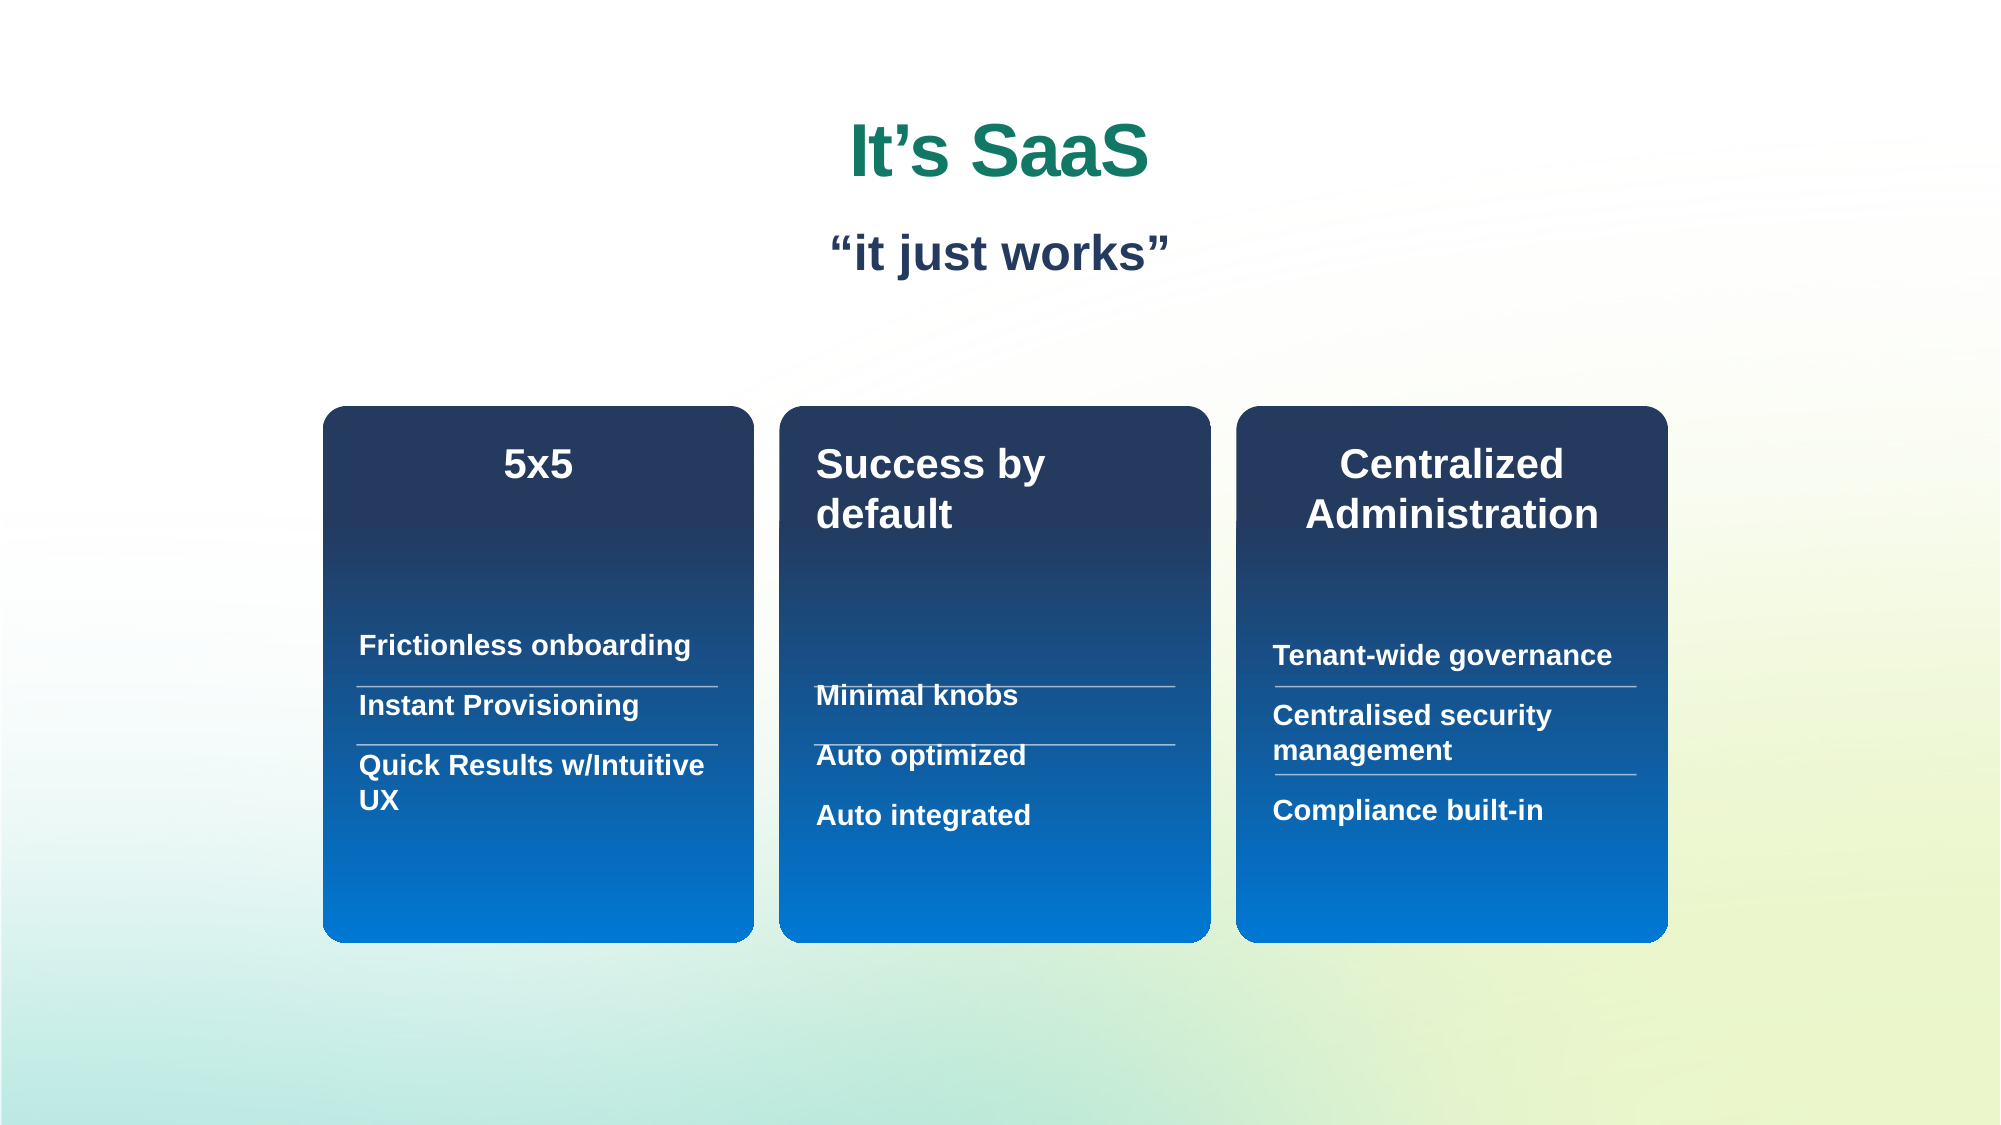

It’s SaaS
“it just works”
5x5

Frictionless onboarding
Instant Provisioning
Quick Results w/Intuitive UX
Success by default

Minimal knobs
Auto optimized
Auto integrated
Centralized Administration

Tenant-wide governance
Centralised security management
Compliance built-in